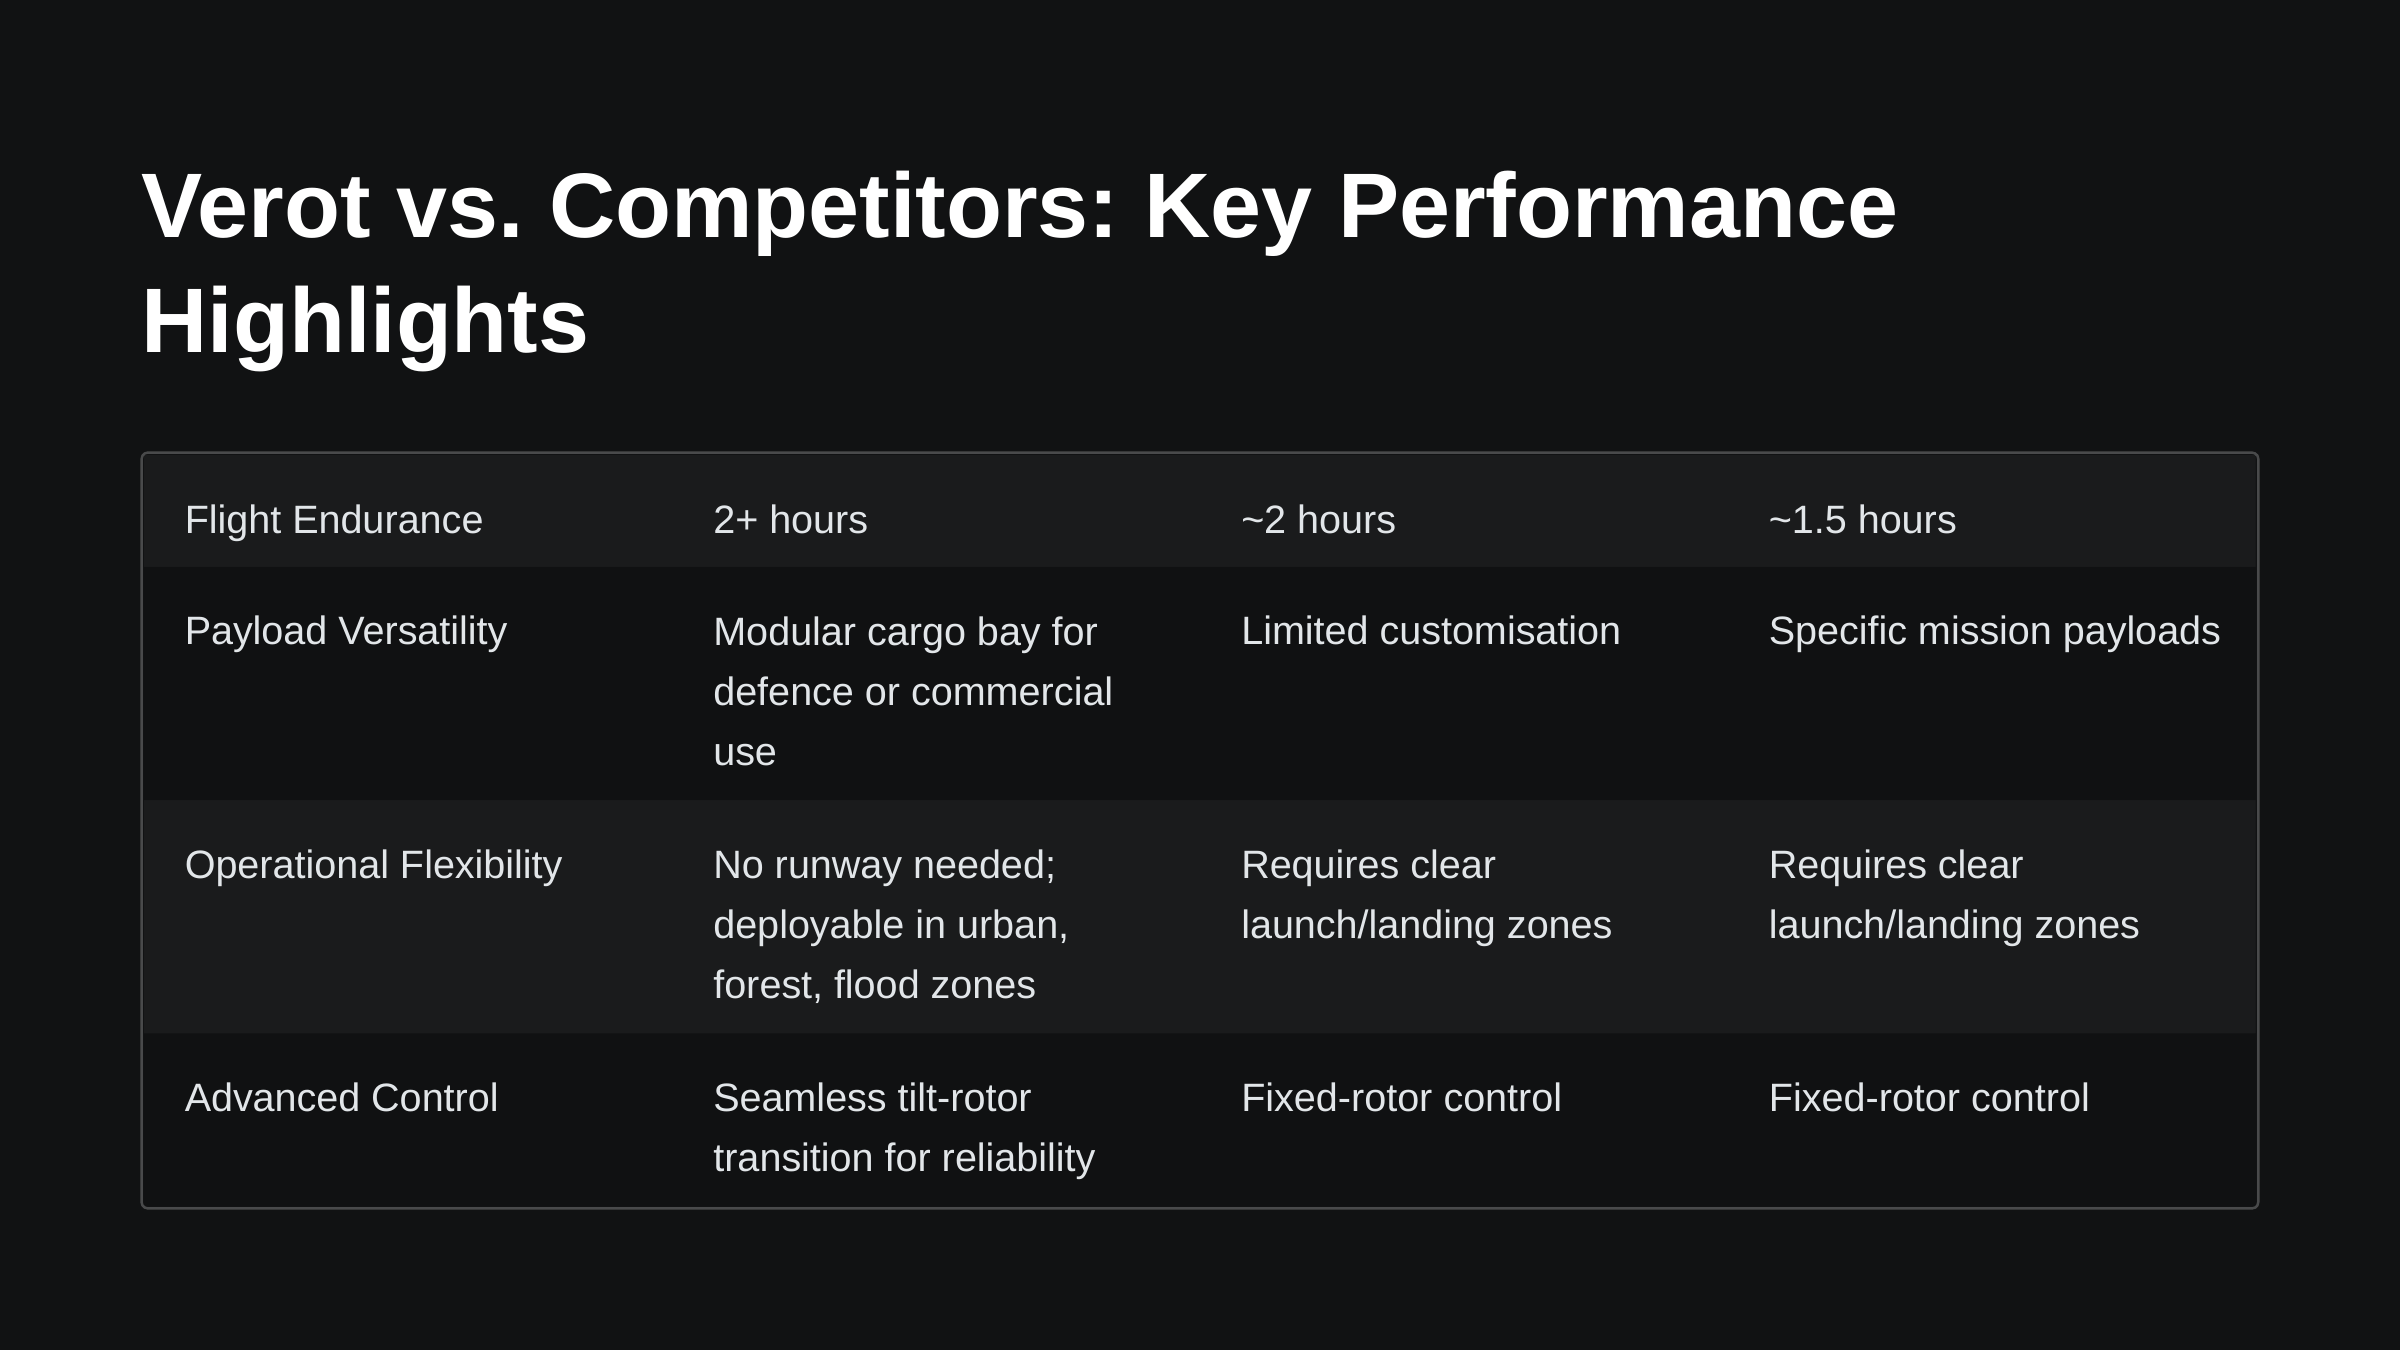

Verot vs. Competitors: Key Performance Highlights

Flight Endurance
2+ hours
~2 hours
~1.5 hours

Payload Versatility
Modular cargo bay for defence or commercial use
Limited customisation
Specific mission payloads

Operational Flexibility
No runway needed; deployable in urban, forest, flood zones
Requires clear launch/landing zones
Requires clear launch/landing zones

Advanced Control
Seamless tilt-rotor transition for reliability
Fixed-rotor control
Fixed-rotor control